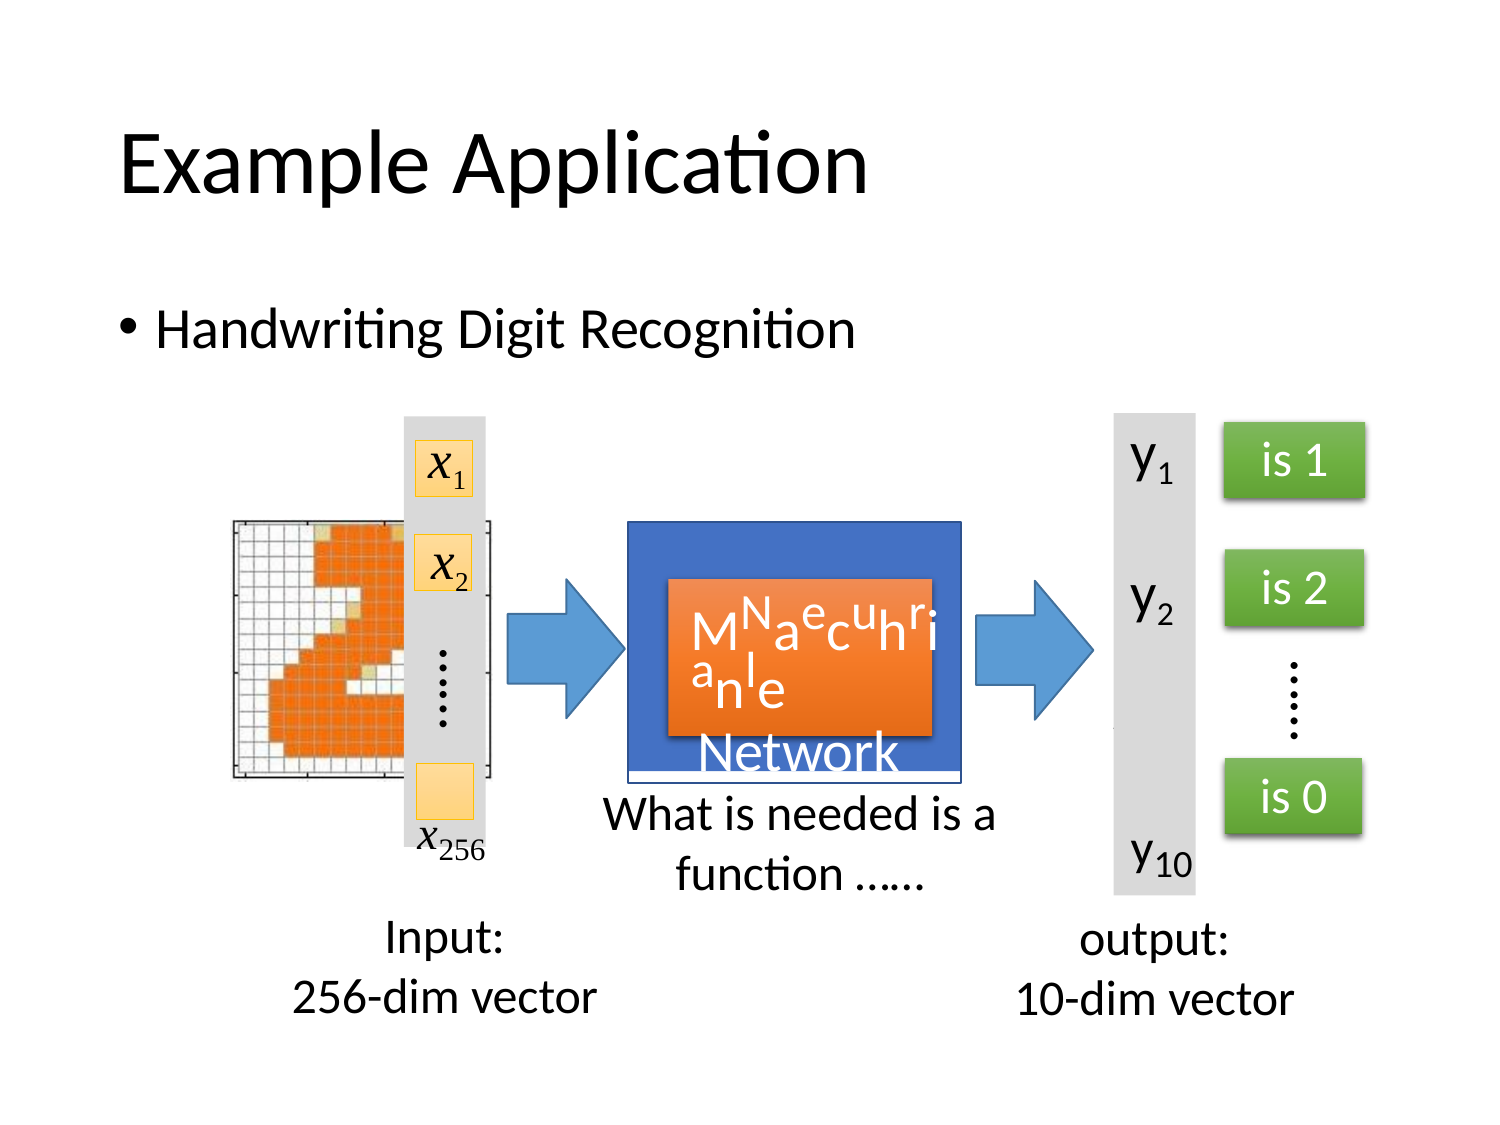

# Example Application
Handwriting Digit Recognition

“2”
y1

y2

y10

x1
x2

x256

is 1

MNaecuhrianle
Network

is 2

……
……
……

is 0
What is needed is a
function ……
Input:
256-dim vector
output:
10-dim vector